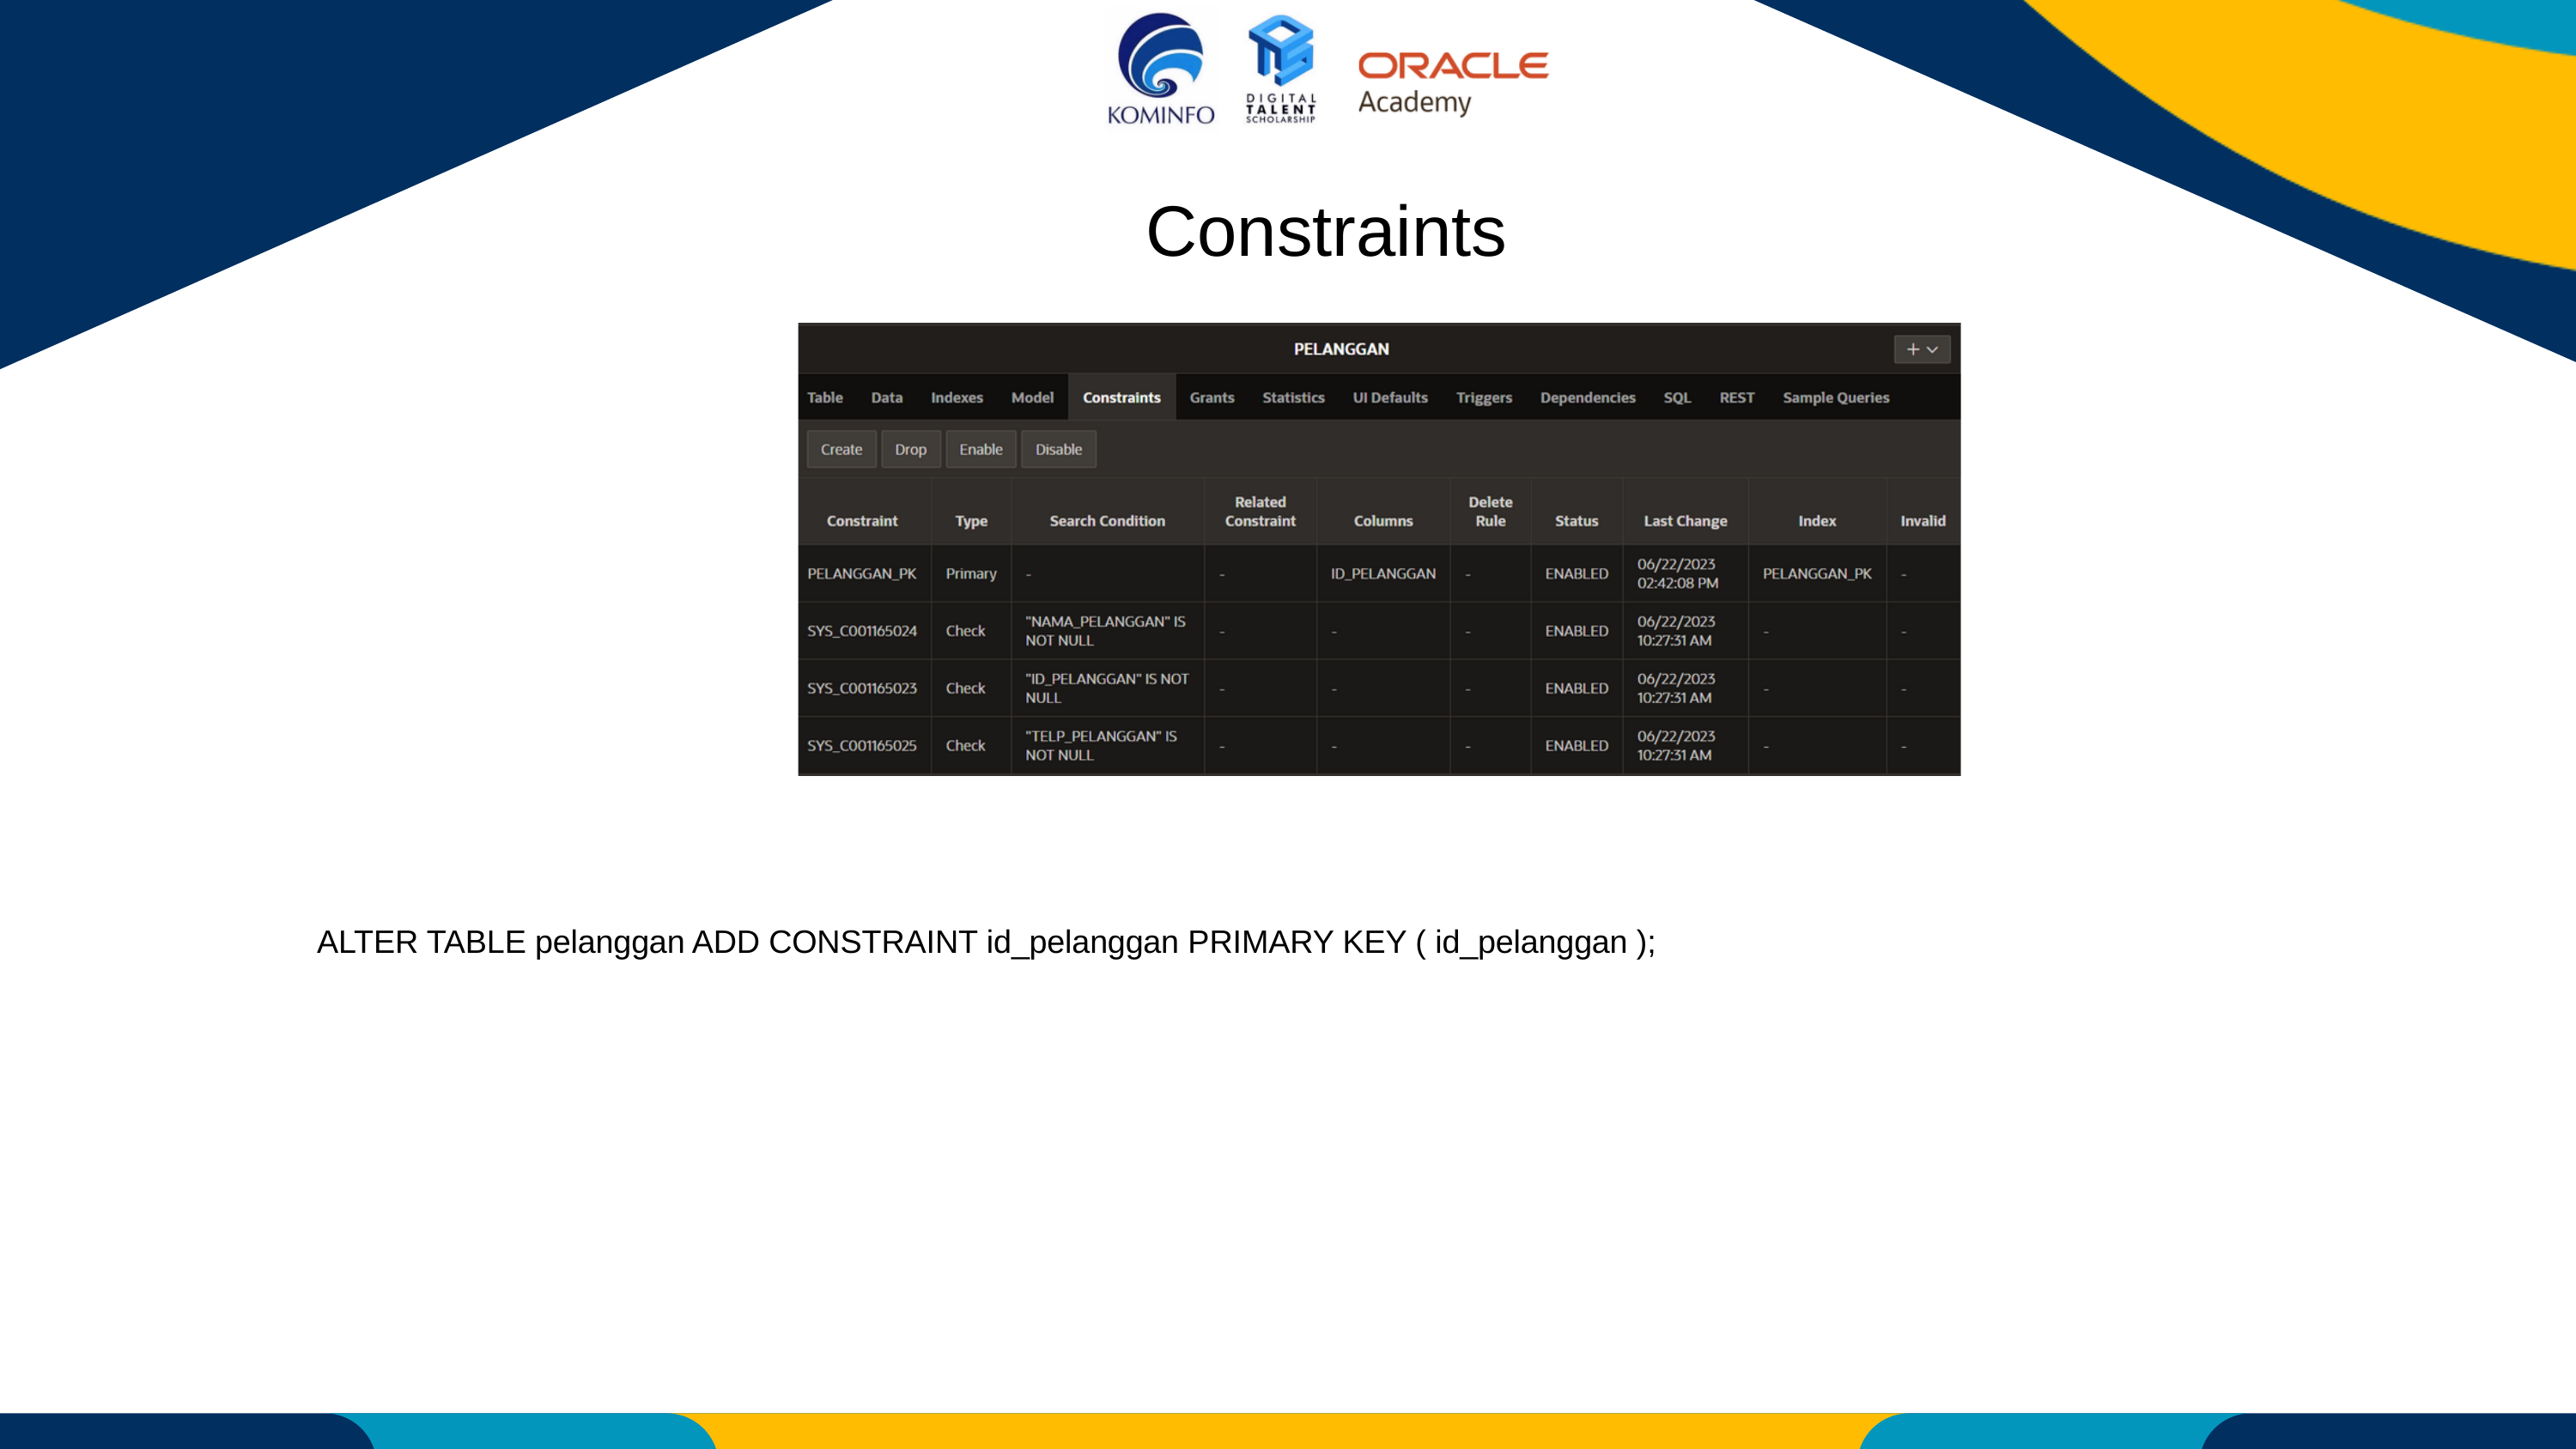

Constraints

ALTER TABLE pelanggan ADD CONSTRAINT id_pelanggan PRIMARY KEY ( id_pelanggan );